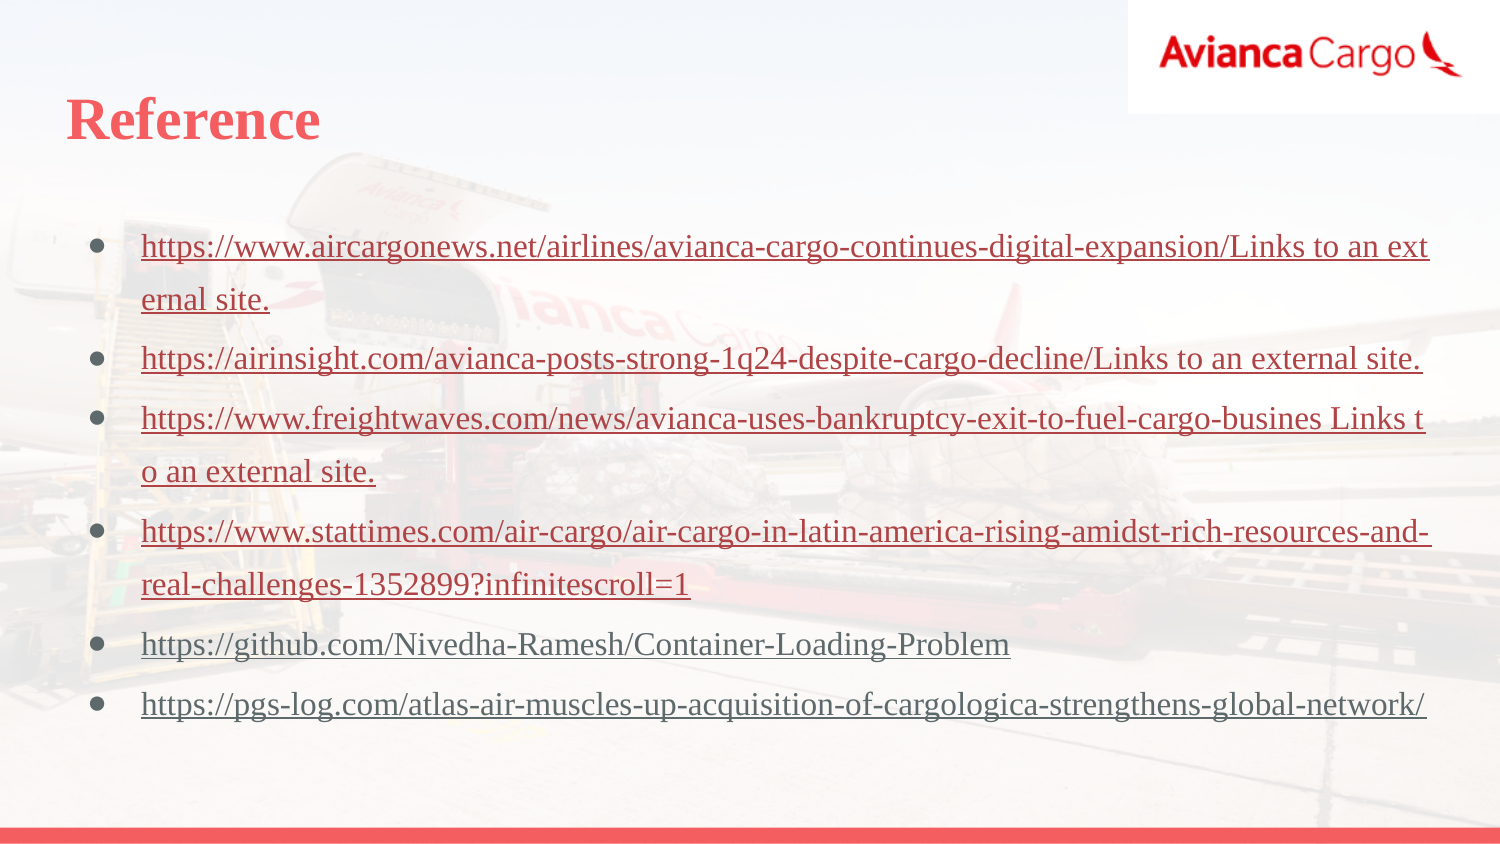

# Reference
https://www.aircargonews.net/airlines/avianca-cargo-continues-digital-expansion/Links to an external site.
https://airinsight.com/avianca-posts-strong-1q24-despite-cargo-decline/Links to an external site.
https://www.freightwaves.com/news/avianca-uses-bankruptcy-exit-to-fuel-cargo-busines Links to an external site.
https://www.stattimes.com/air-cargo/air-cargo-in-latin-america-rising-amidst-rich-resources-and-real-challenges-1352899?infinitescroll=1
https://github.com/Nivedha-Ramesh/Container-Loading-Problem
https://pgs-log.com/atlas-air-muscles-up-acquisition-of-cargologica-strengthens-global-network/